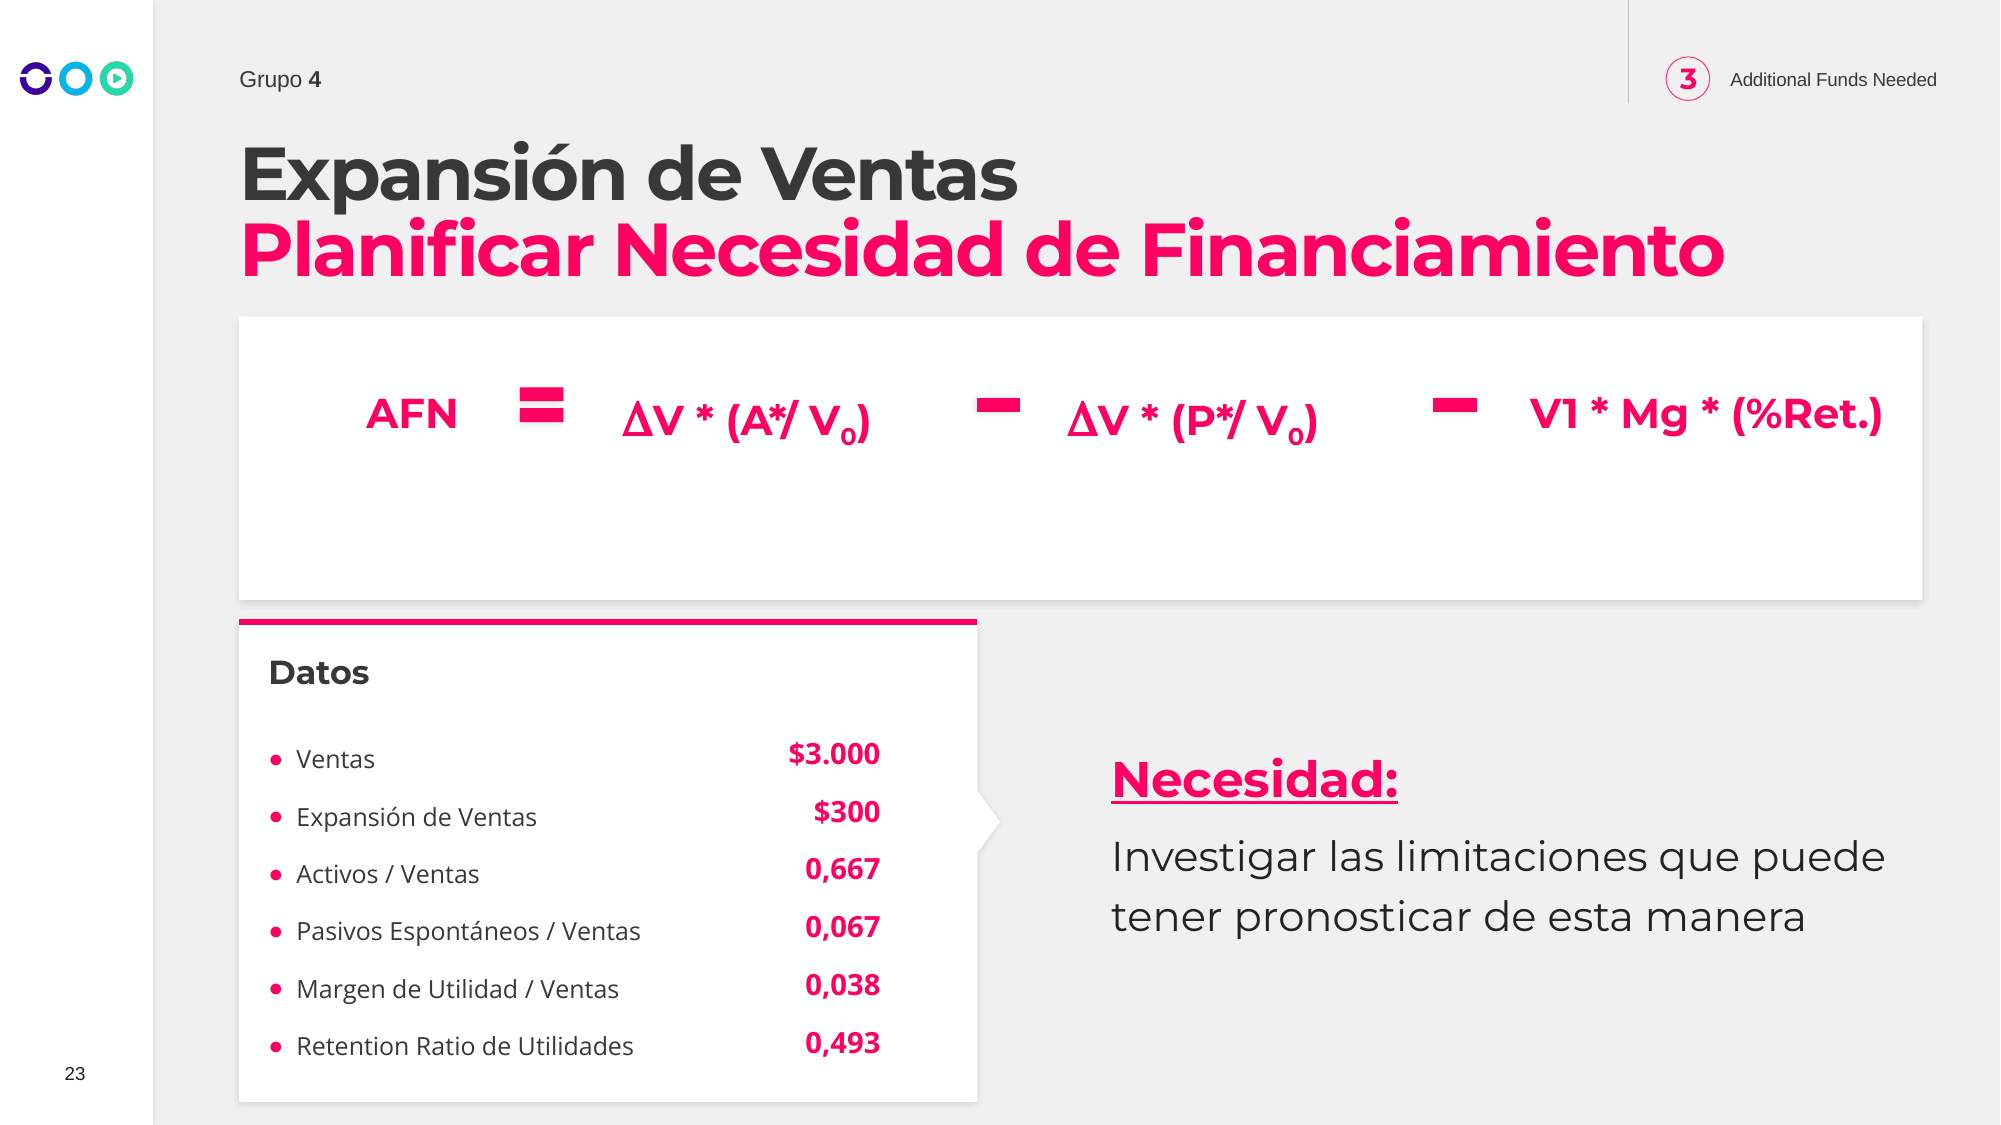

Expansión de Ventas
Planificar Necesidad de Financiamiento

 ΔV * (A*/ V0)
ΔV * (P*/ V0)

AFN
V1 * Mg * (%Ret.)
Datos
Ventas
Expansión de Ventas
Activos / Ventas
Pasivos Espontáneos / Ventas
Margen de Utilidad / Ventas
Retention Ratio de Utilidades
$3.000
Necesidad:
Investigar las limitaciones que puede tener pronosticar de esta manera
$300
0,667
0,067
0,038
0,493
23